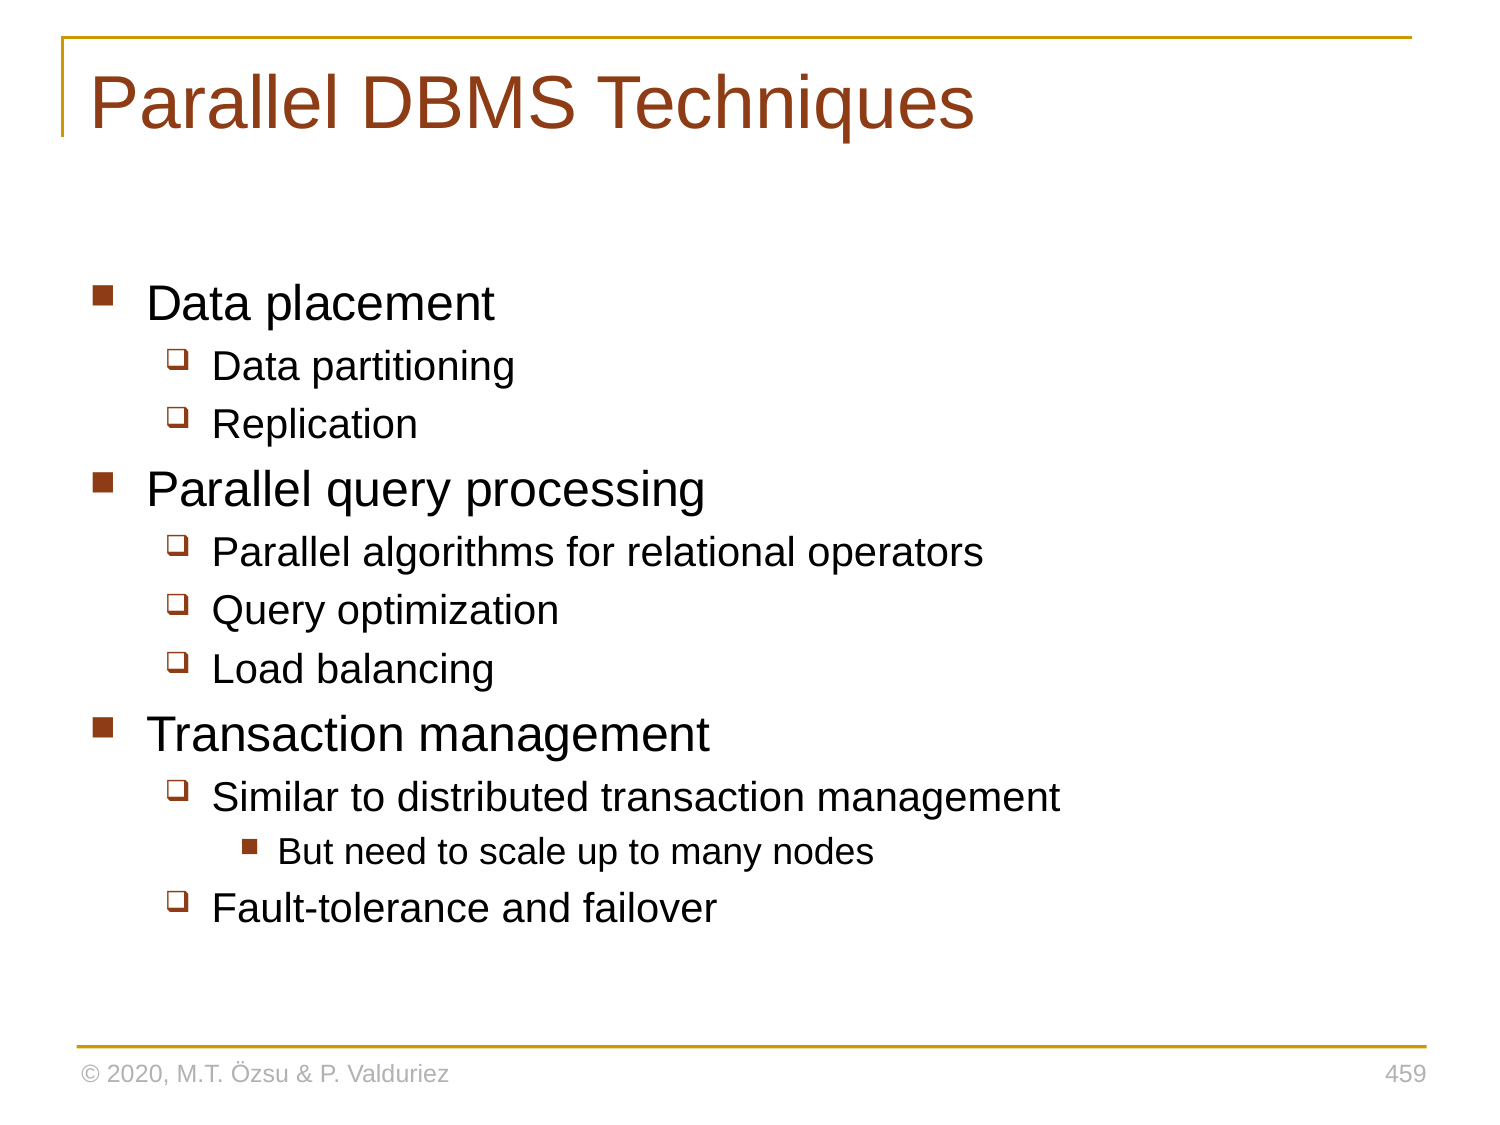

# Parallel DBMS Techniques
Data placement
Data partitioning
Replication
Parallel query processing
Parallel algorithms for relational operators
Query optimization
Load balancing
Transaction management
Similar to distributed transaction management
But need to scale up to many nodes
Fault-tolerance and failover

© 2020, M.T. Özsu & P. Valduriez
459